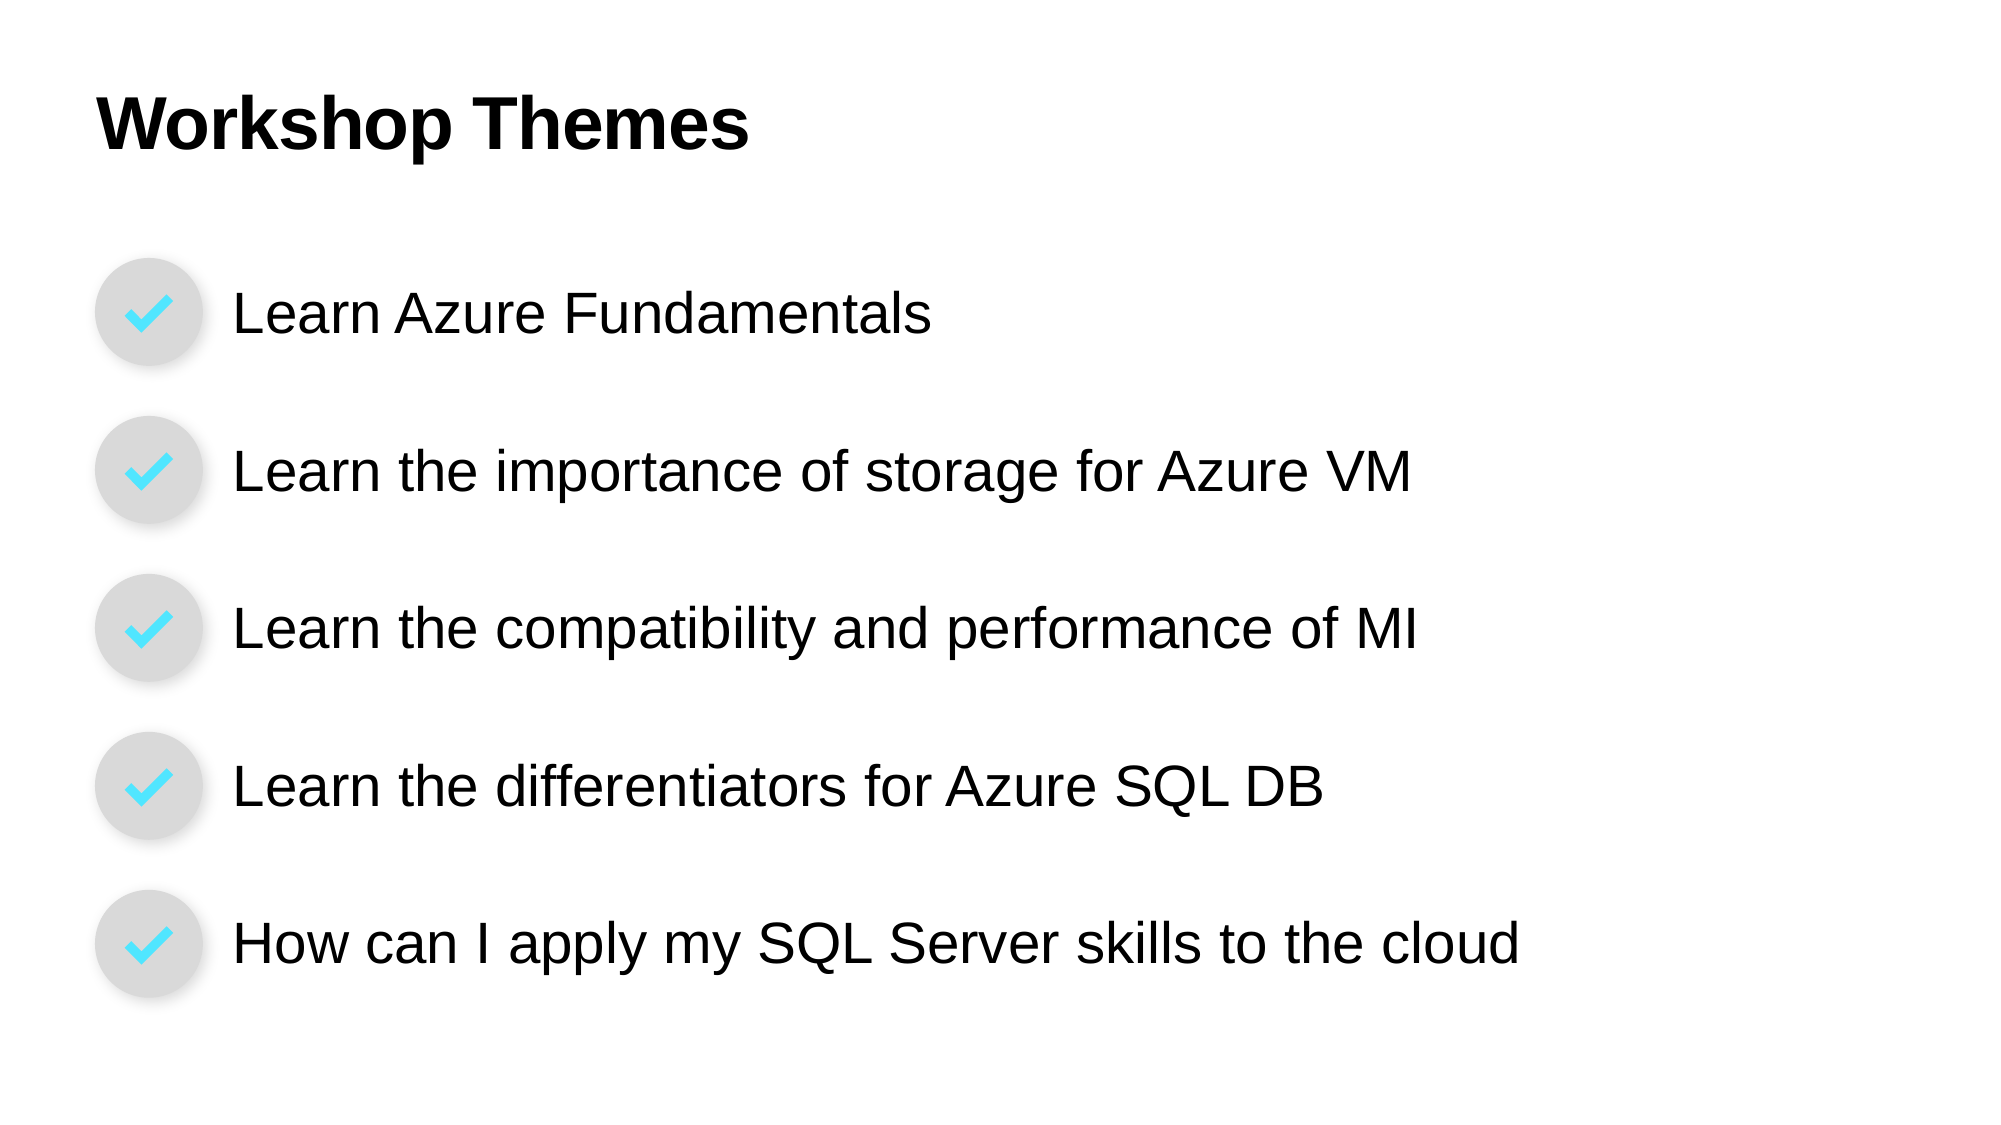

# Workshop Themes

Learn Azure Fundamentals
Learn the importance of storage for Azure VM
Learn the compatibility and performance of MI
Learn the differentiators for Azure SQL DB
How can I apply my SQL Server skills to the cloud